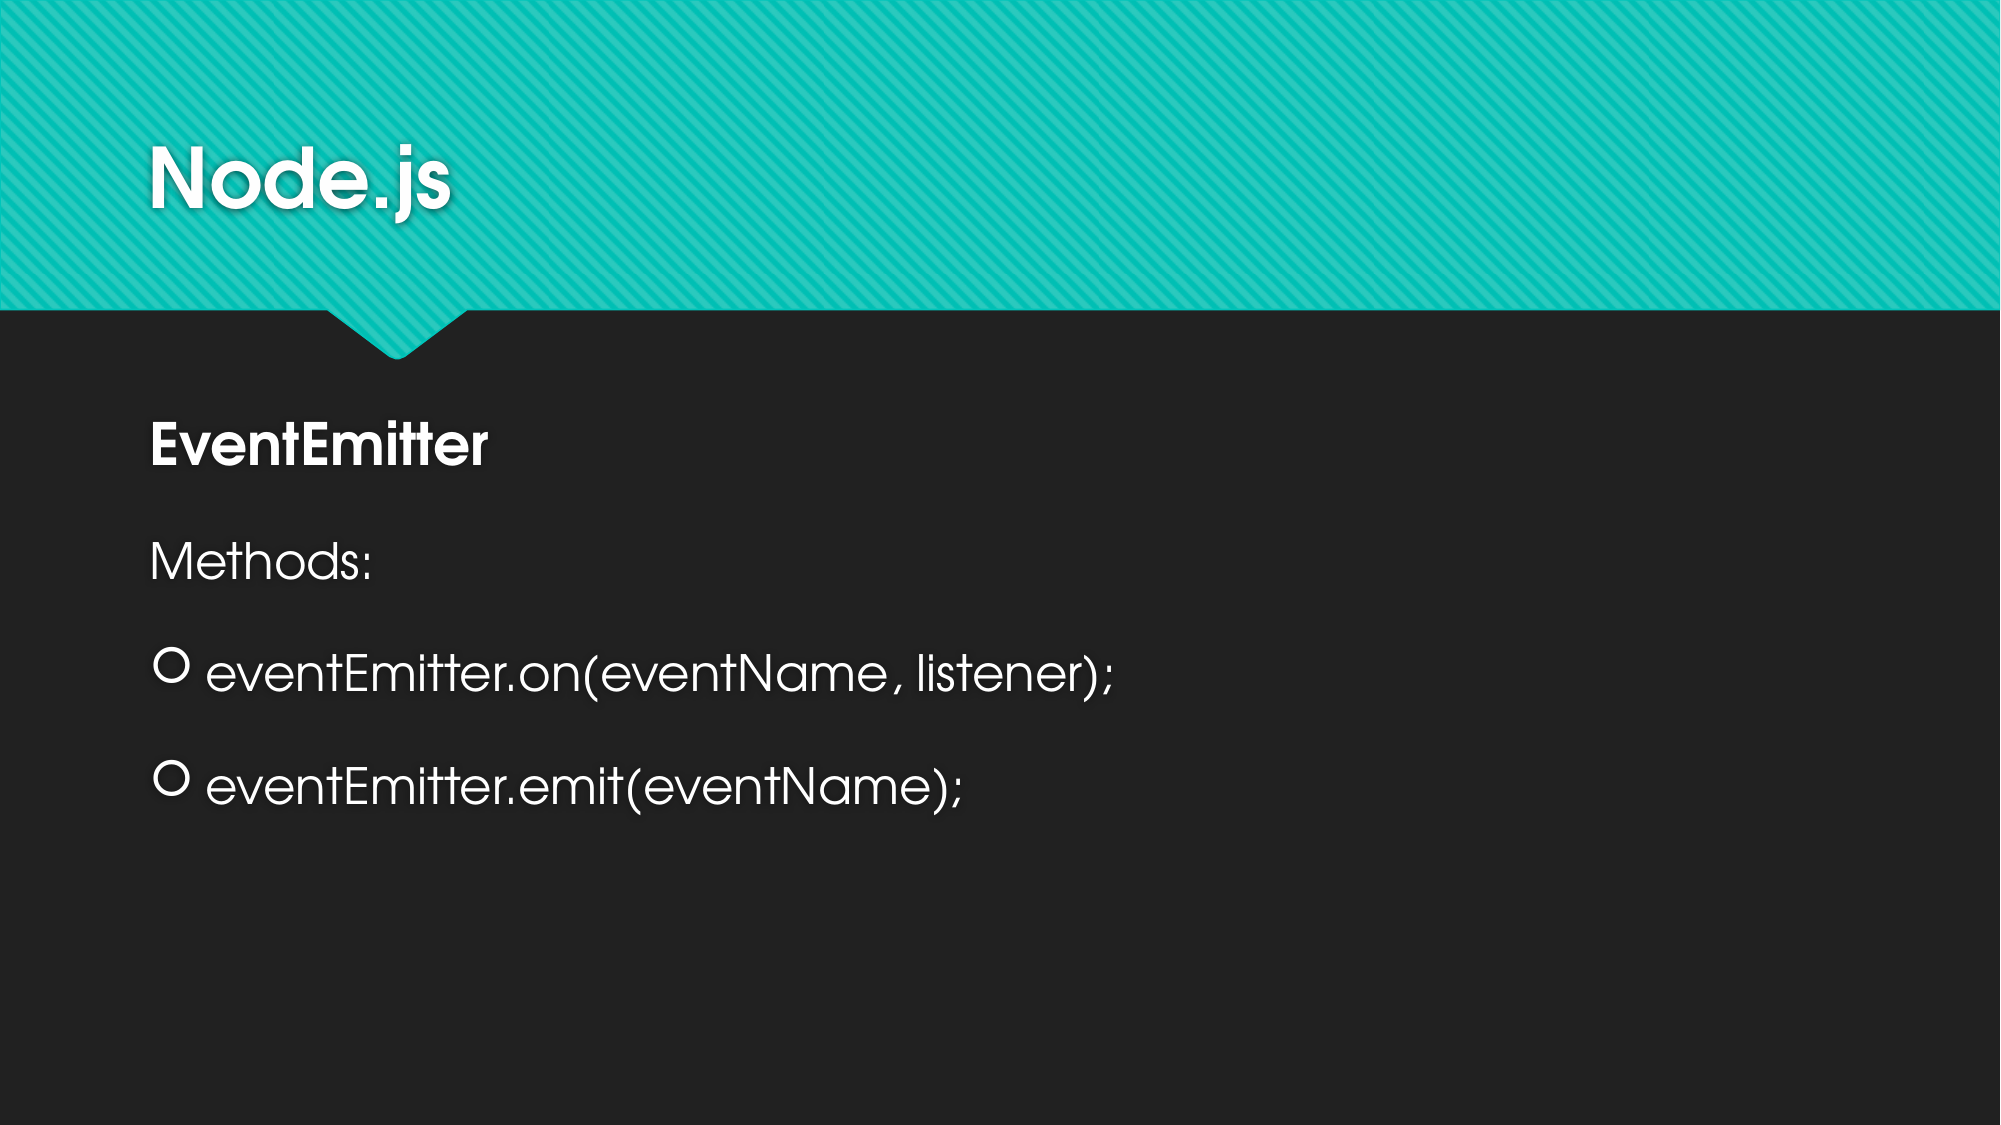

# Node.js
EventEmitter
Methods:
eventEmitter.on(eventName, listener);
eventEmitter.emit(eventName);